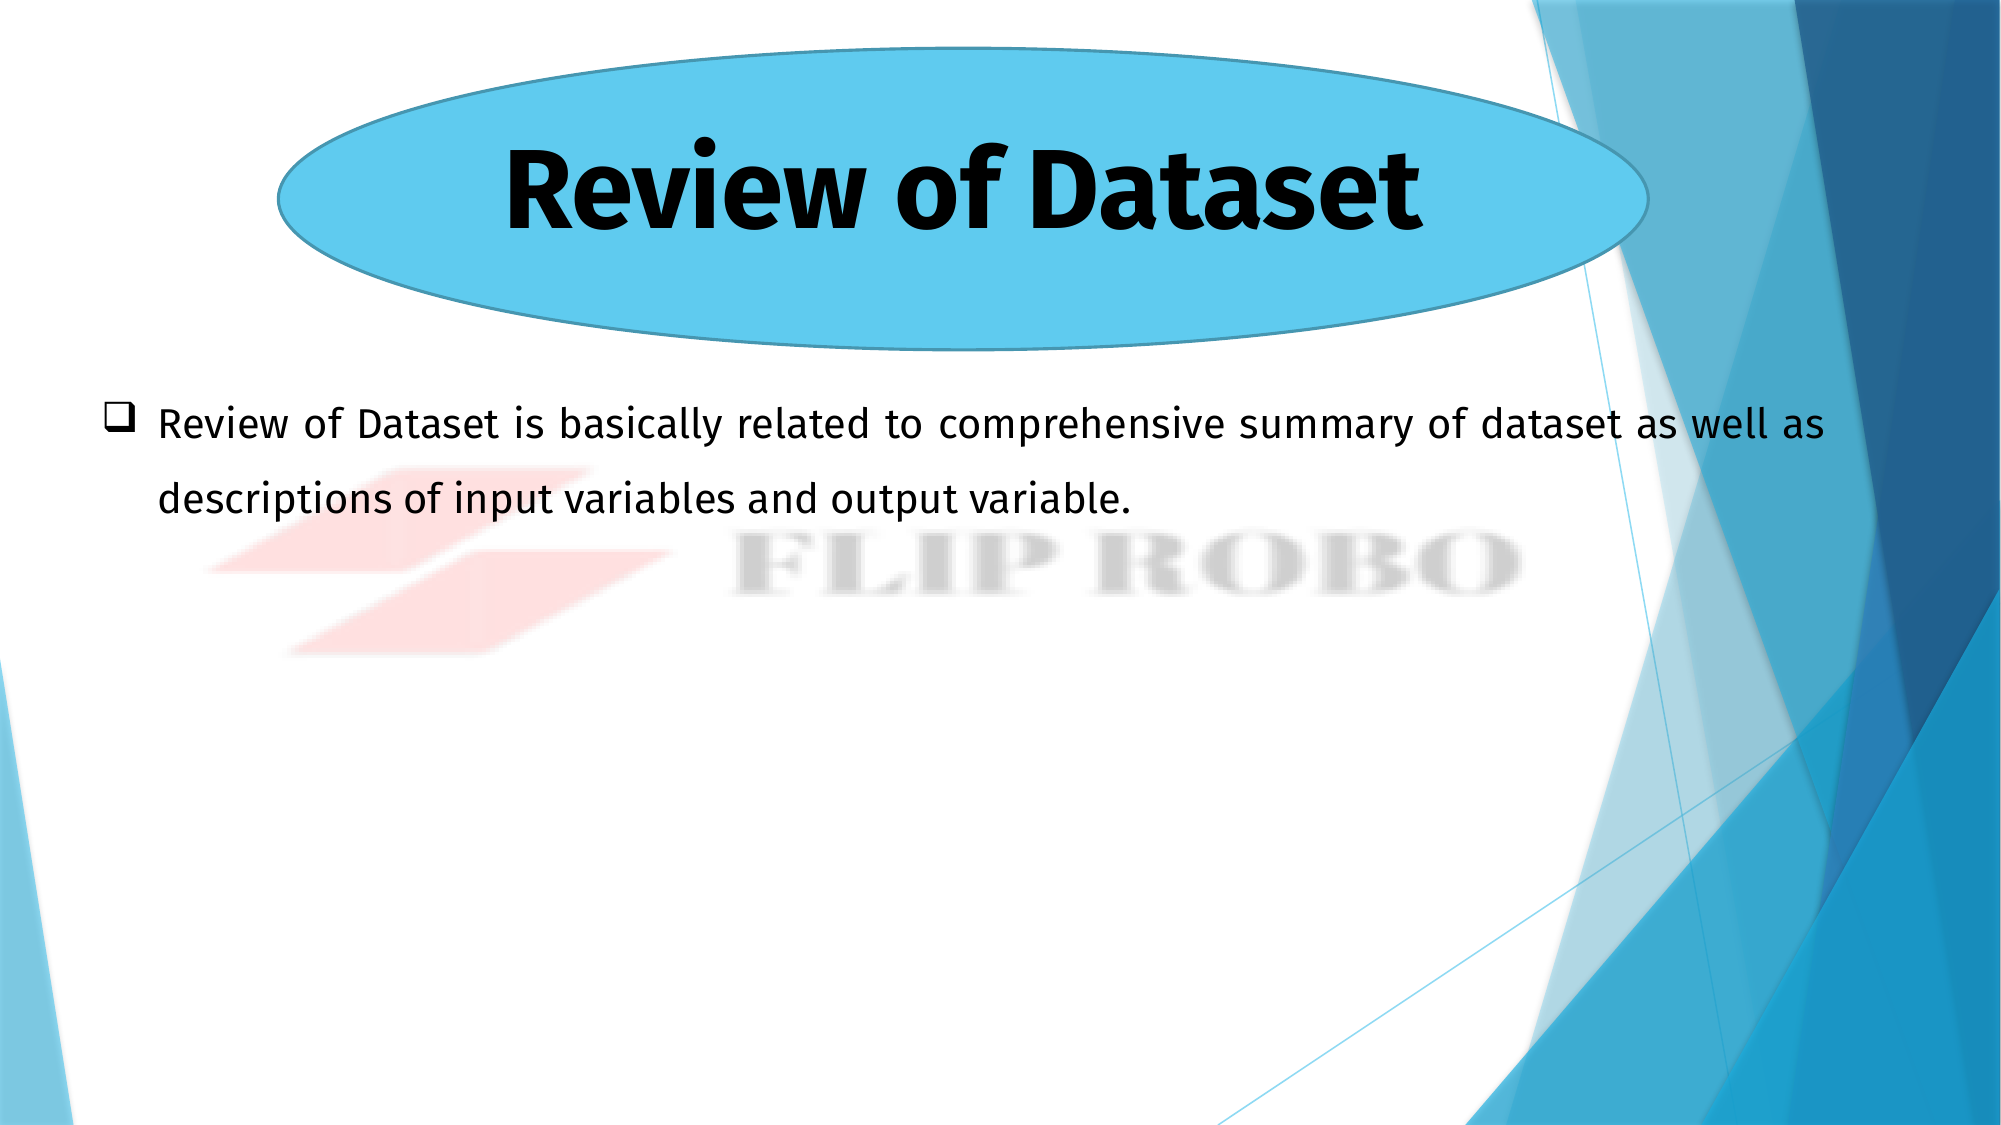

Review of Dataset
Review of Dataset is basically related to comprehensive summary of dataset as well as descriptions of input variables and output variable.